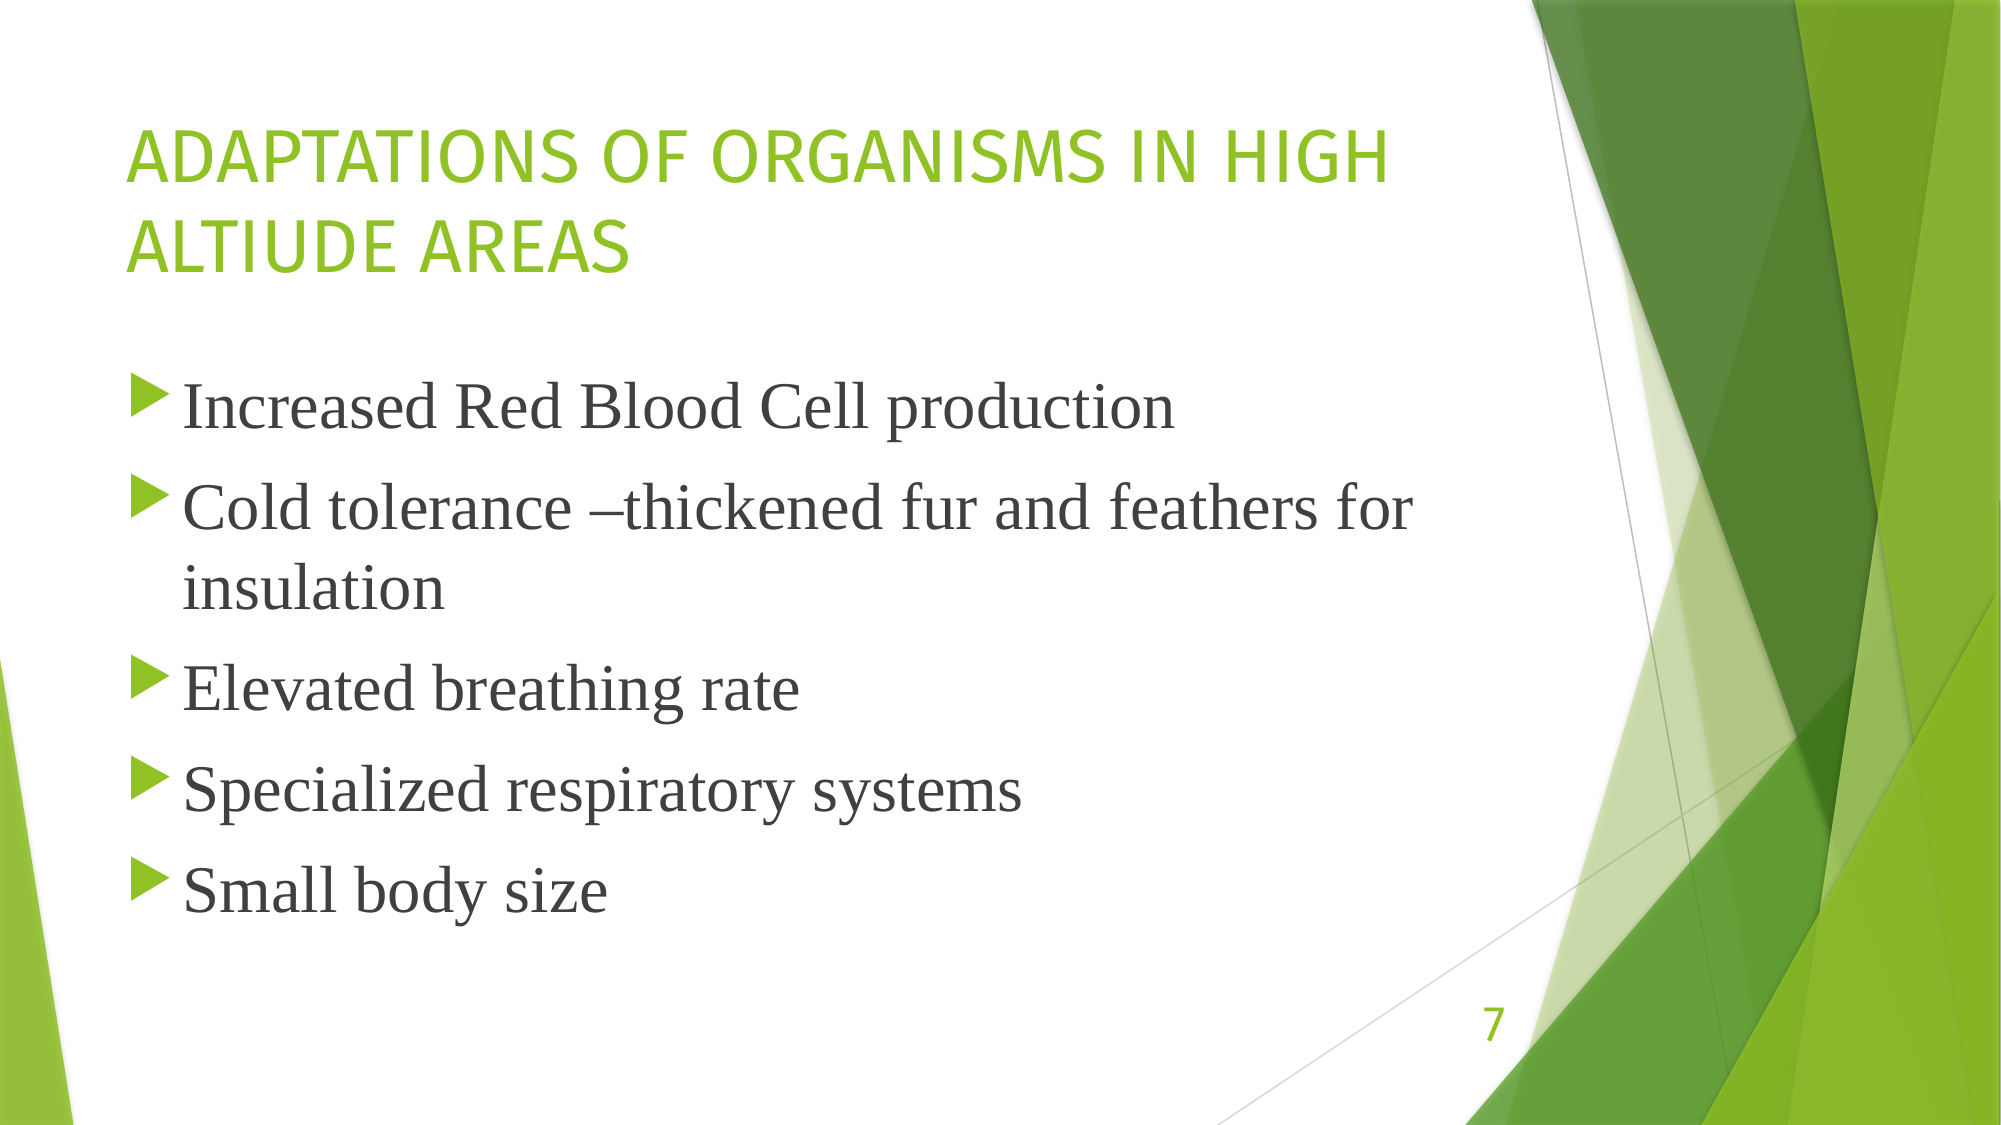

# ADAPTATIONS OF ORGANISMS IN HIGH ALTIUDE AREAS
Increased Red Blood Cell production
Cold tolerance –thickened fur and feathers for insulation
Elevated breathing rate
Specialized respiratory systems
Small body size
7